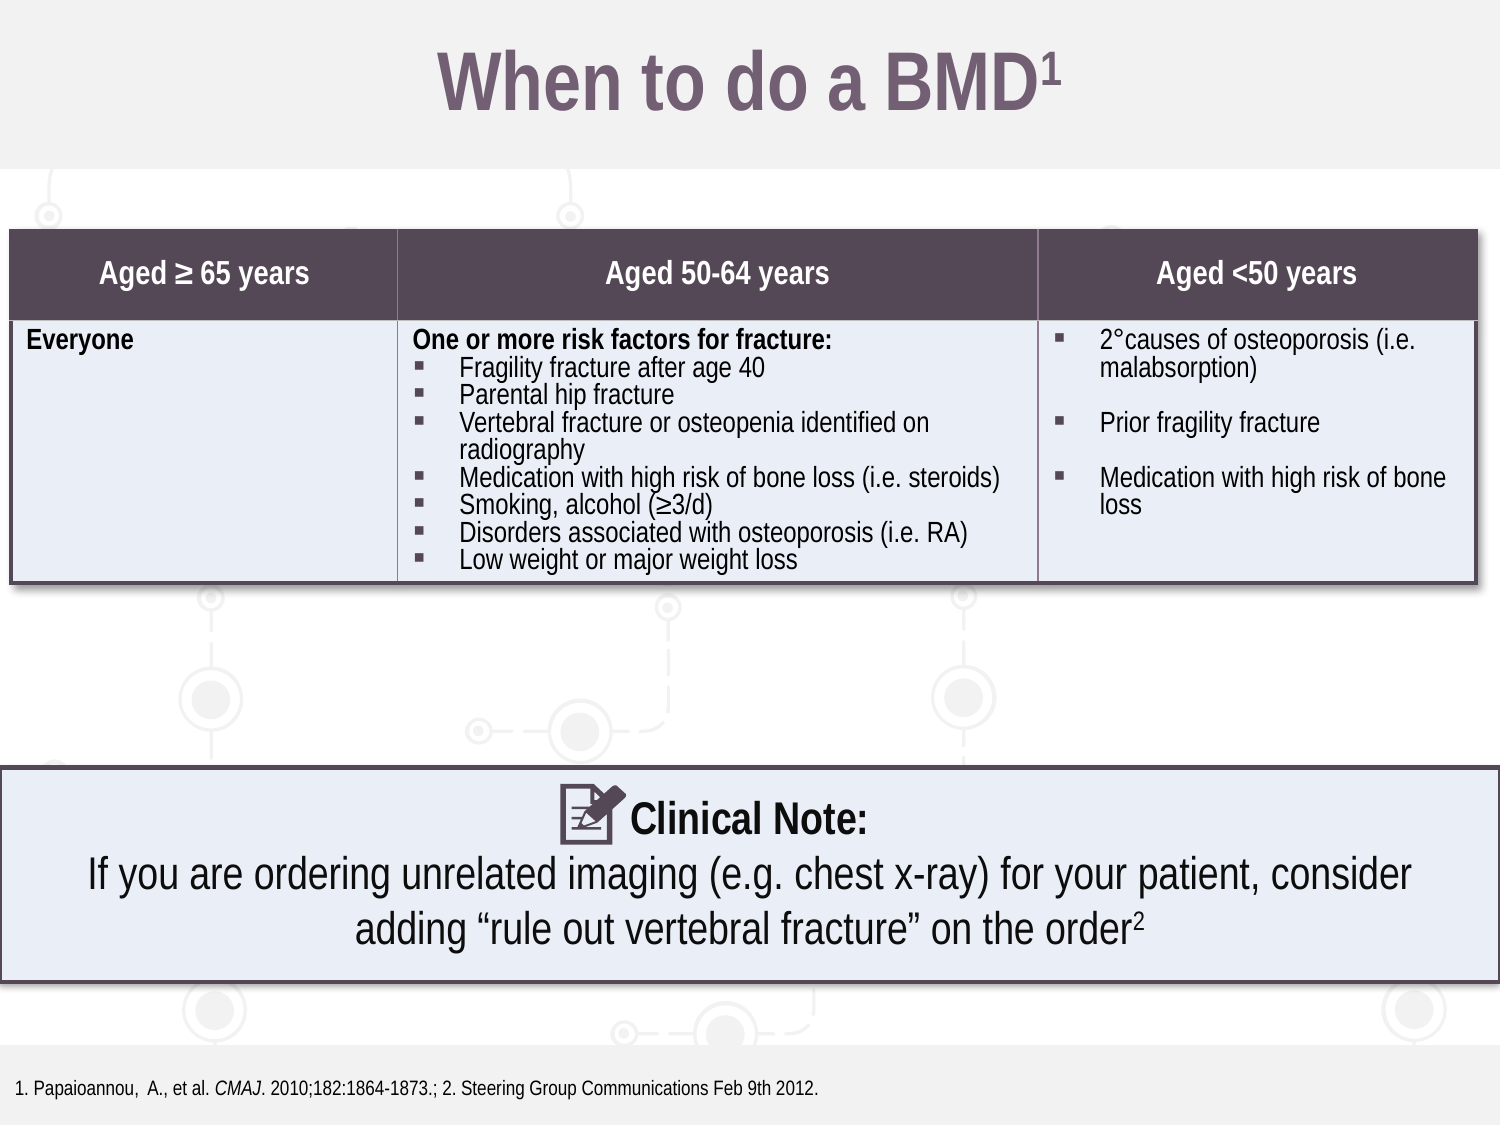

# When to do a BMD1
| Aged ≥ 65 years | Aged 50-64 years | Aged <50 years |
| --- | --- | --- |
| Everyone | One or more risk factors for fracture: Fragility fracture after age 40 Parental hip fracture Vertebral fracture or osteopenia identified on radiography Medication with high risk of bone loss (i.e. steroids) Smoking, alcohol (≥3/d) Disorders associated with osteoporosis (i.e. RA) Low weight or major weight loss | 2°causes of osteoporosis (i.e. malabsorption) Prior fragility fracture Medication with high risk of bone loss |

Clinical Note:
If you are ordering unrelated imaging (e.g. chest x-ray) for your patient, consider adding “rule out vertebral fracture” on the order2

1. Papaioannou,  A., et al. CMAJ. 2010;182:1864-1873.; 2. Steering Group Communications Feb 9th 2012.